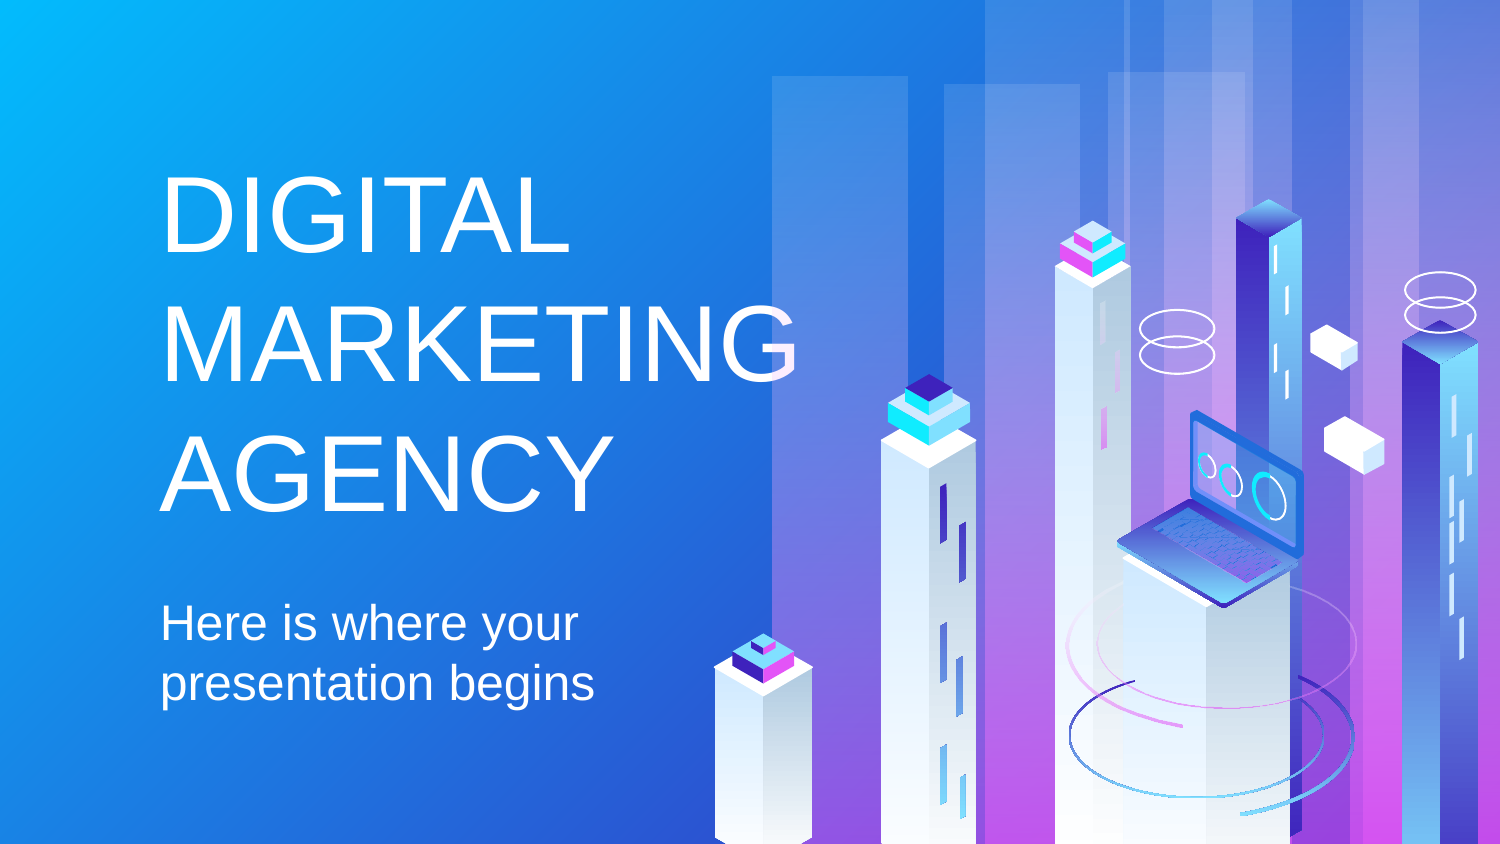

# DIGITAL MARKETING AGENCY
Here is where your presentation begins